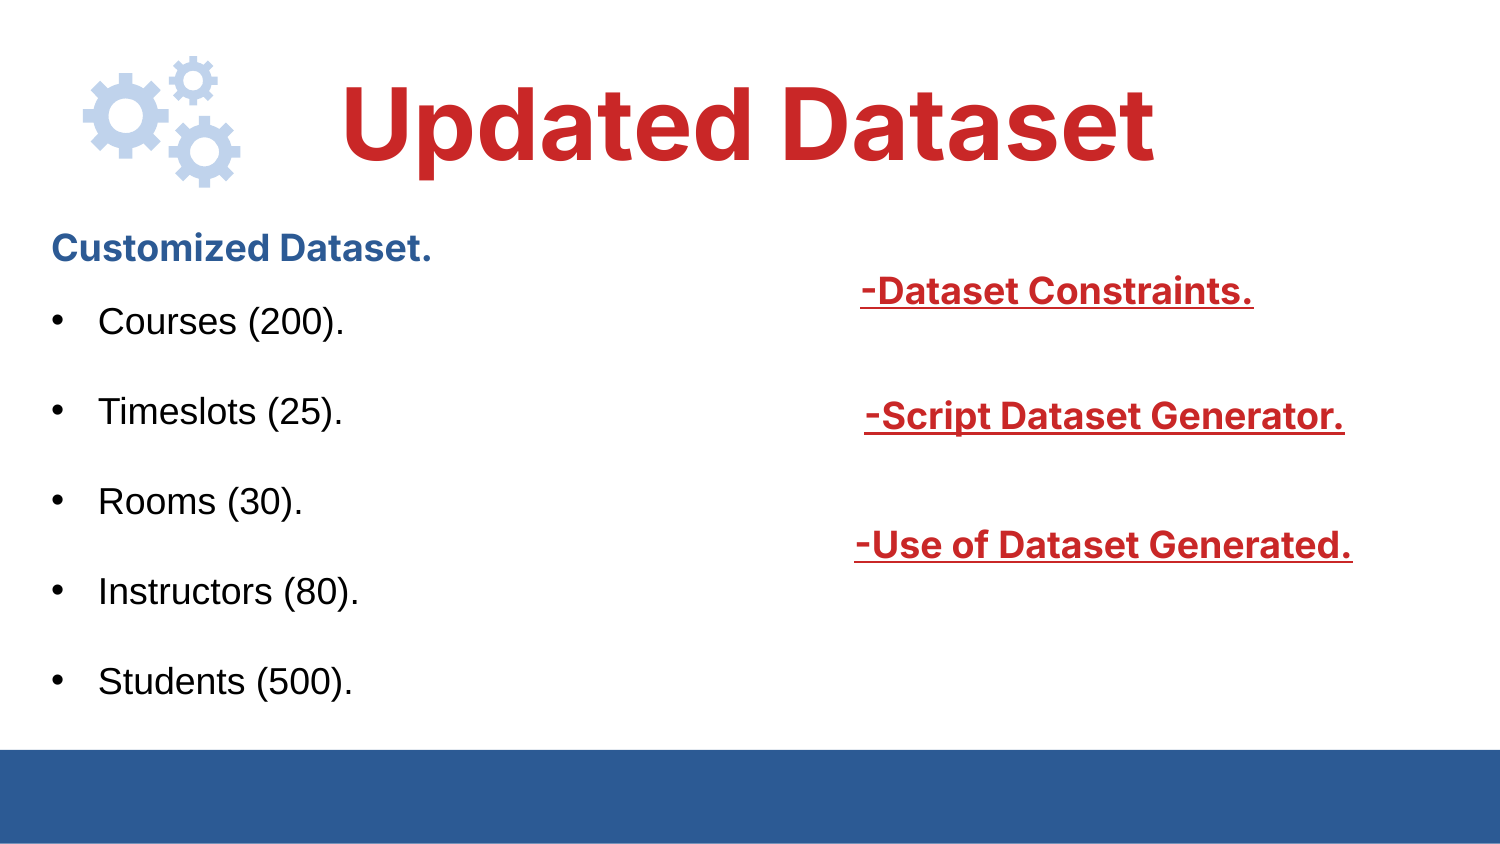

Updated Dataset

# Customized Dataset.
-Dataset Constraints.
Courses (200).

Timeslots (25).

Rooms (30).

Instructors (80).

Students (500).

-Script Dataset Generator.
-Use of Dataset Generated.